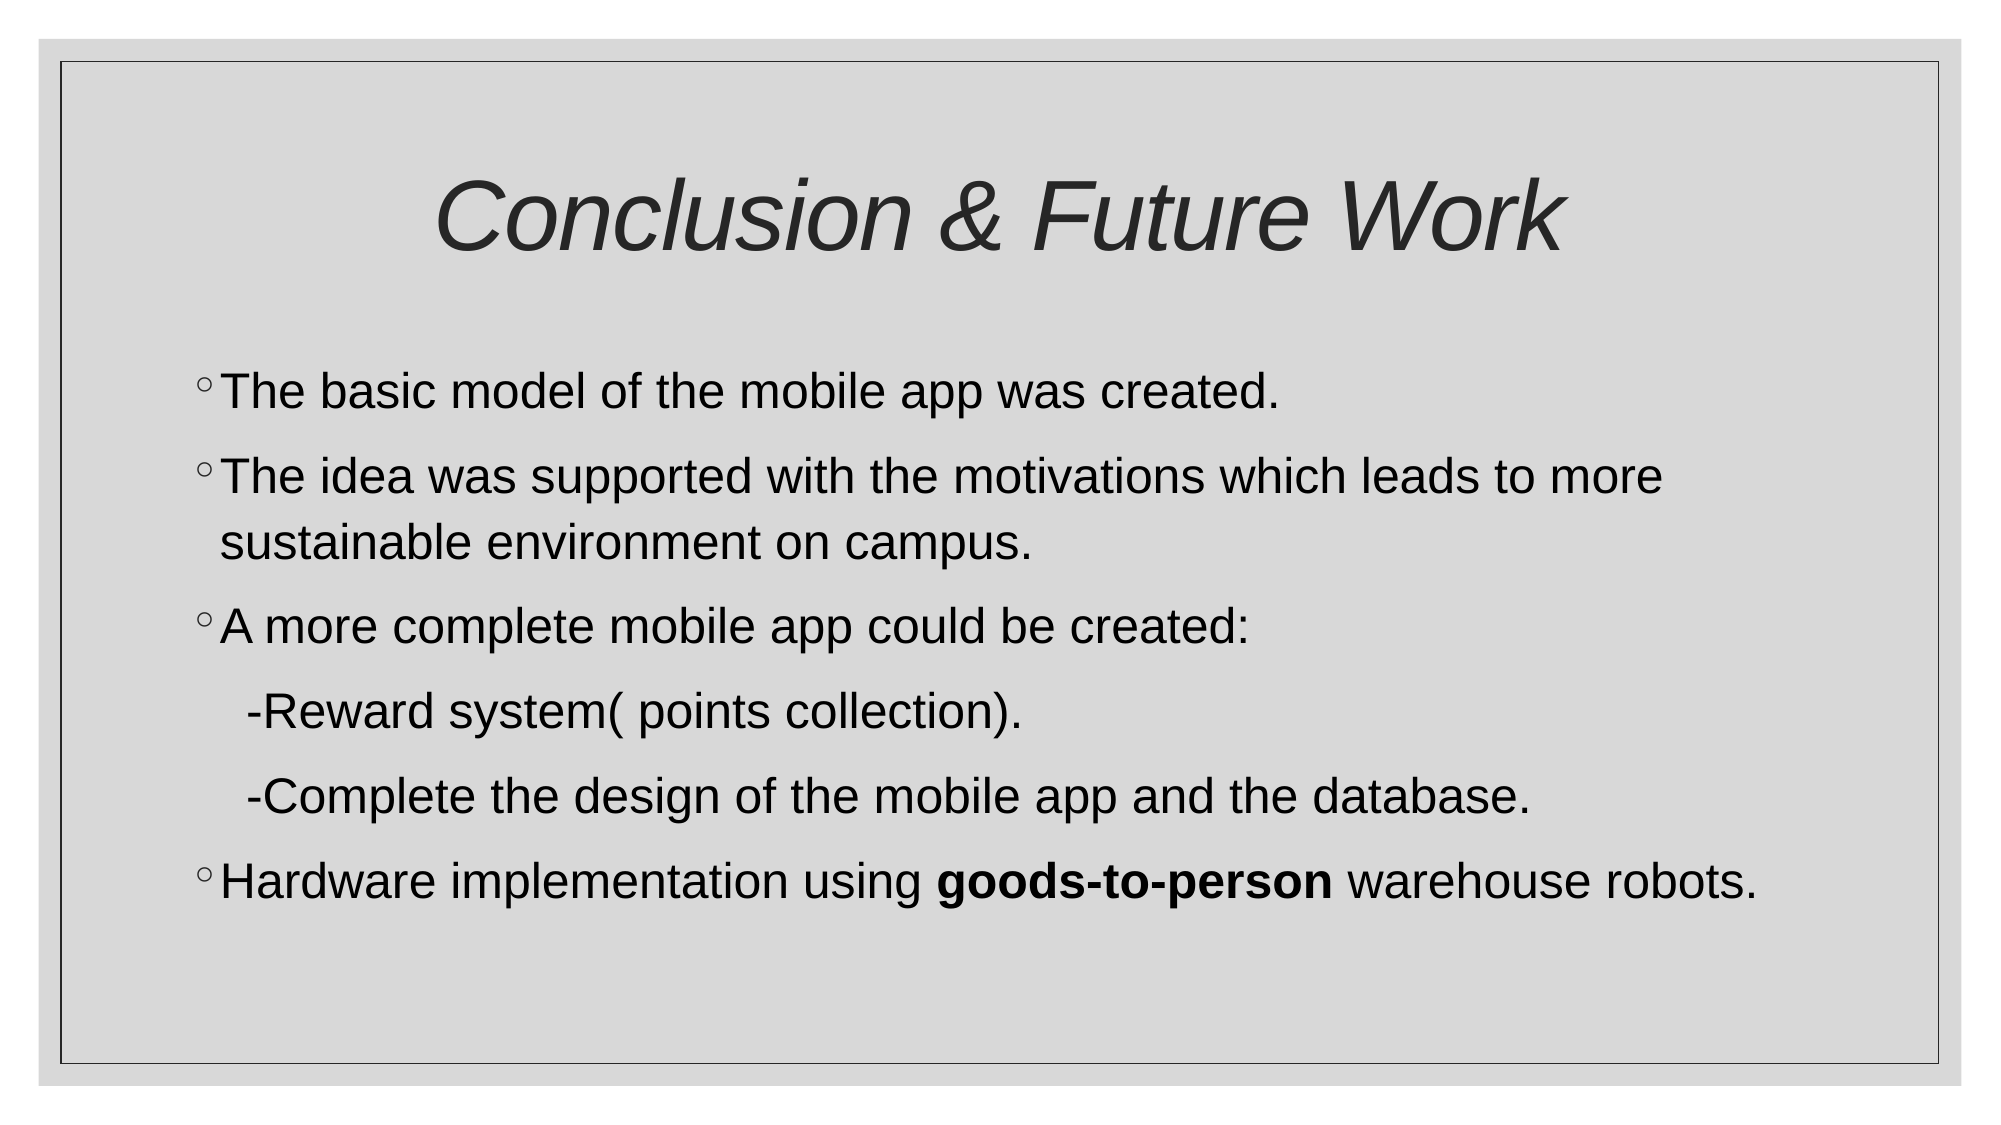

# Conclusion & Future Work
The basic model of the mobile app was created.
The idea was supported with the motivations which leads to more sustainable environment on campus.
A more complete mobile app could be created:
    -Reward system( points collection).
    -Complete the design of the mobile app and the database.
Hardware implementation using goods-to-person warehouse robots.